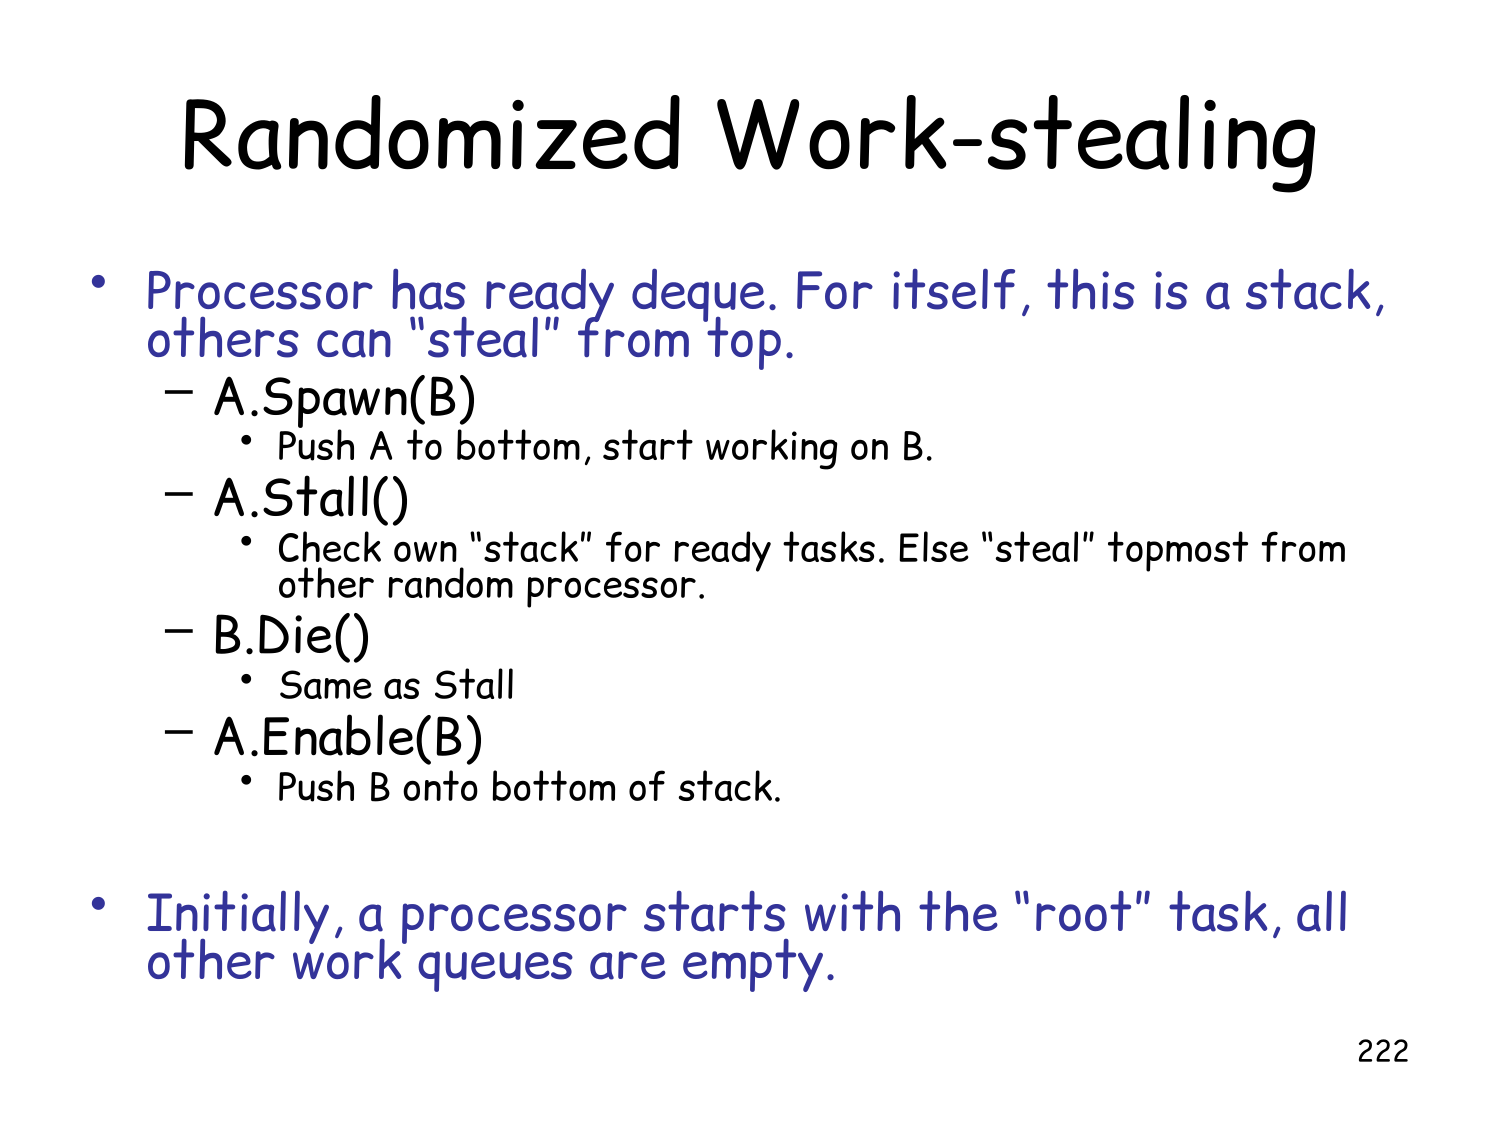

Randomized Work-stealing
Processor has ready deque. For itself, this is a stack, others can “steal” from top.
A.Spawn(B)
Push A to bottom, start working on B.
A.Stall()
Check own “stack” for ready tasks. Else “steal” topmost from other random processor.
B.Die()
Same as Stall
A.Enable(B)
Push B onto bottom of stack.

Initially, a processor starts with the “root” task, all other work queues are empty.

222